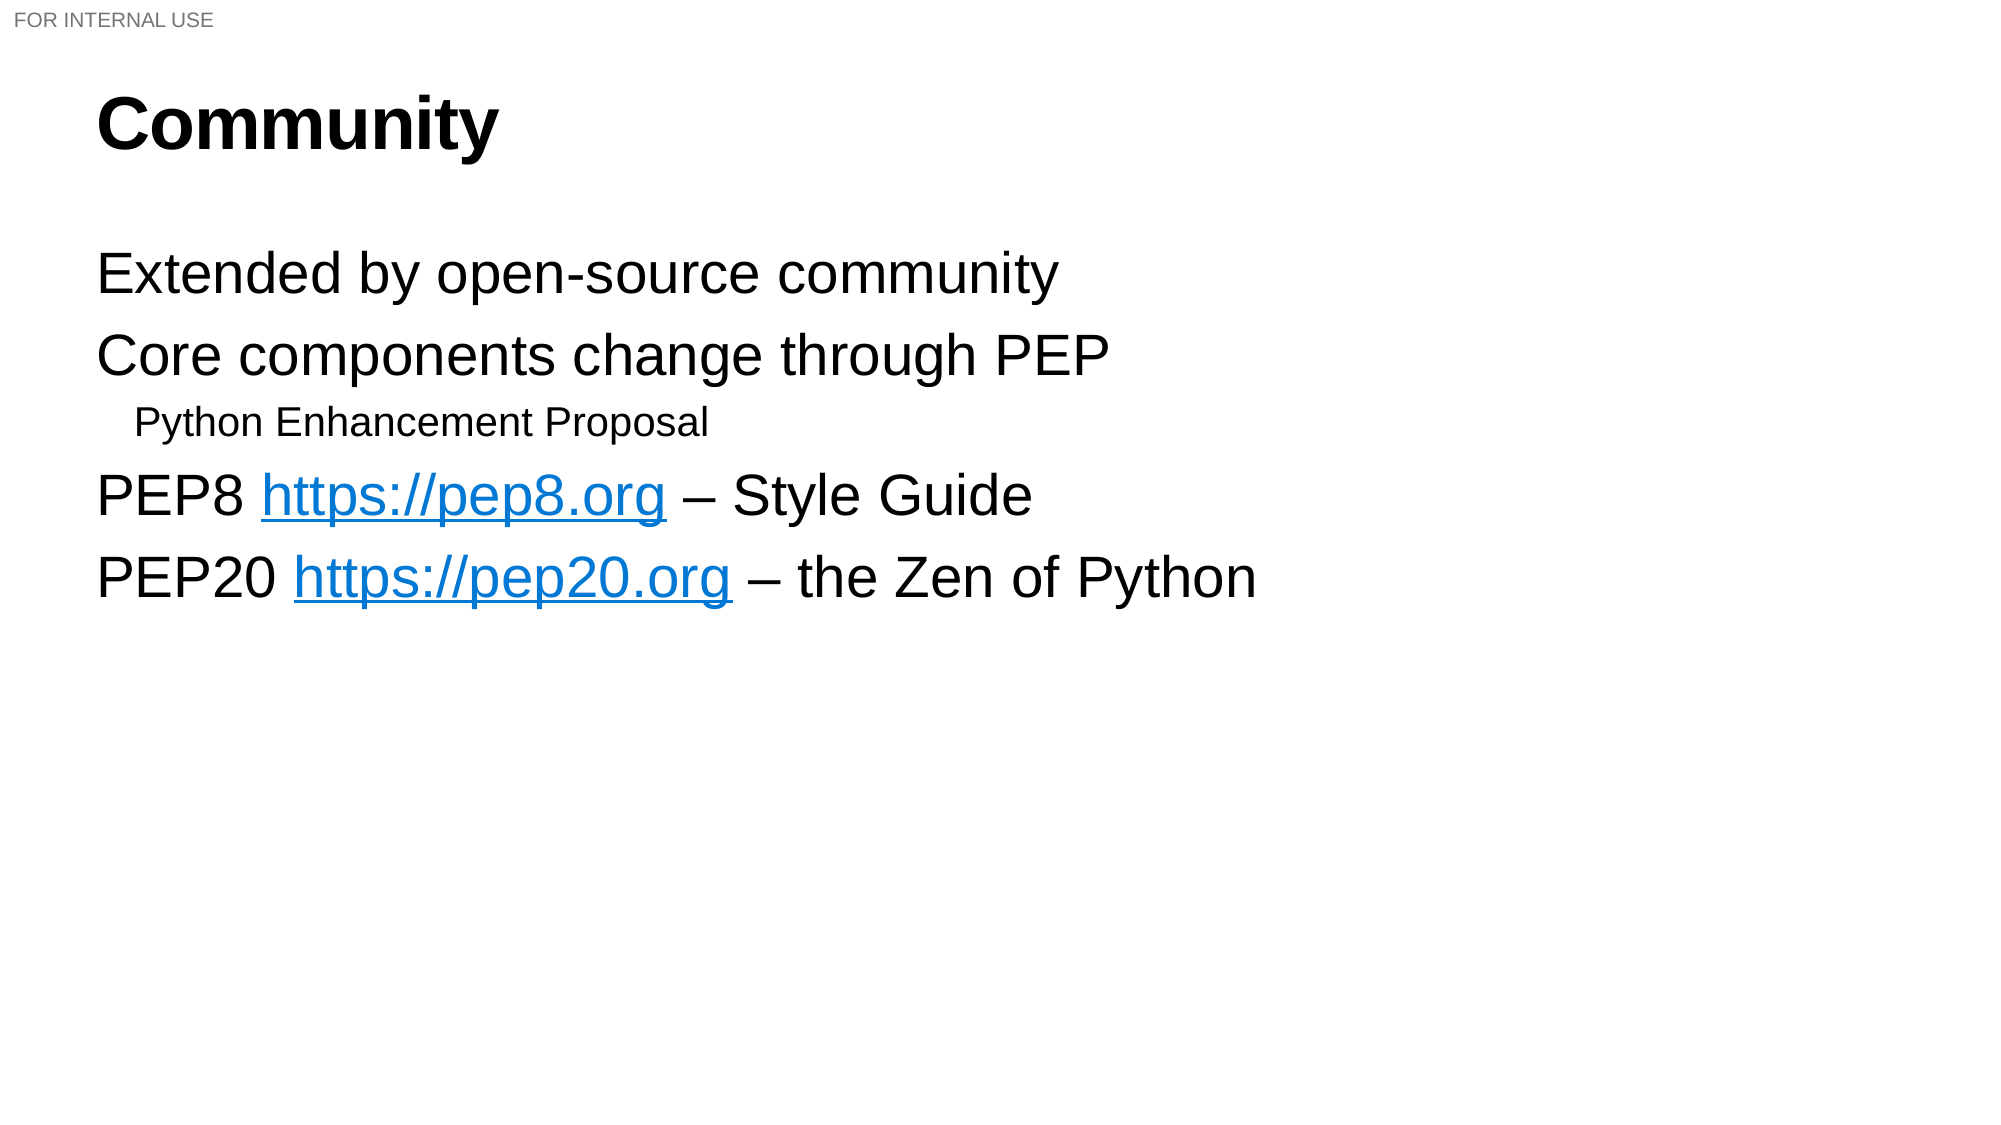

# Community
Extended by open-source community
Core components change through PEP
Python Enhancement Proposal
PEP8 https://pep8.org – Style Guide
PEP20 https://pep20.org – the Zen of Python